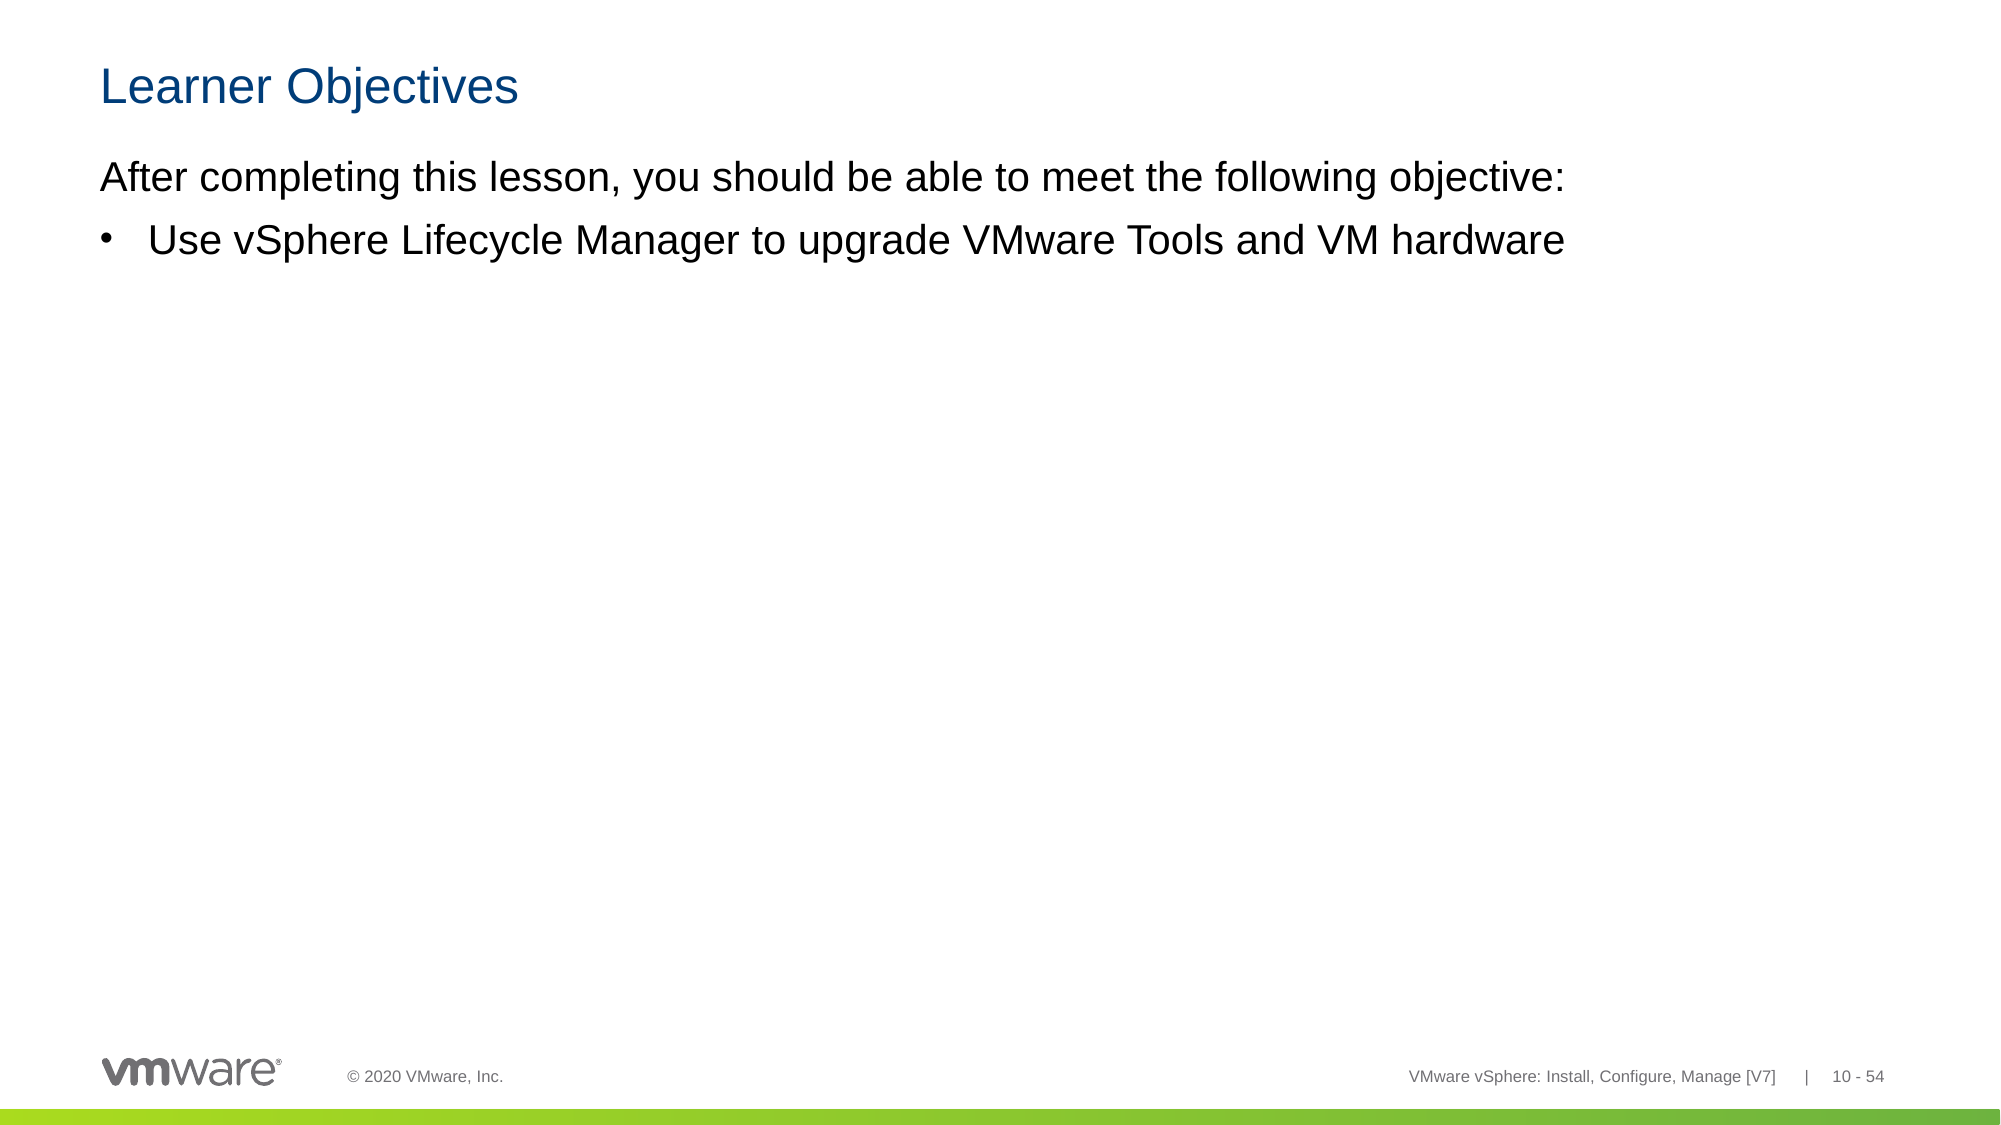

# Learner Objectives
After completing this lesson, you should be able to meet the following objective:
Use vSphere Lifecycle Manager to upgrade VMware Tools and VM hardware
VMware vSphere: Install, Configure, Manage [V7]      |     10 - 54